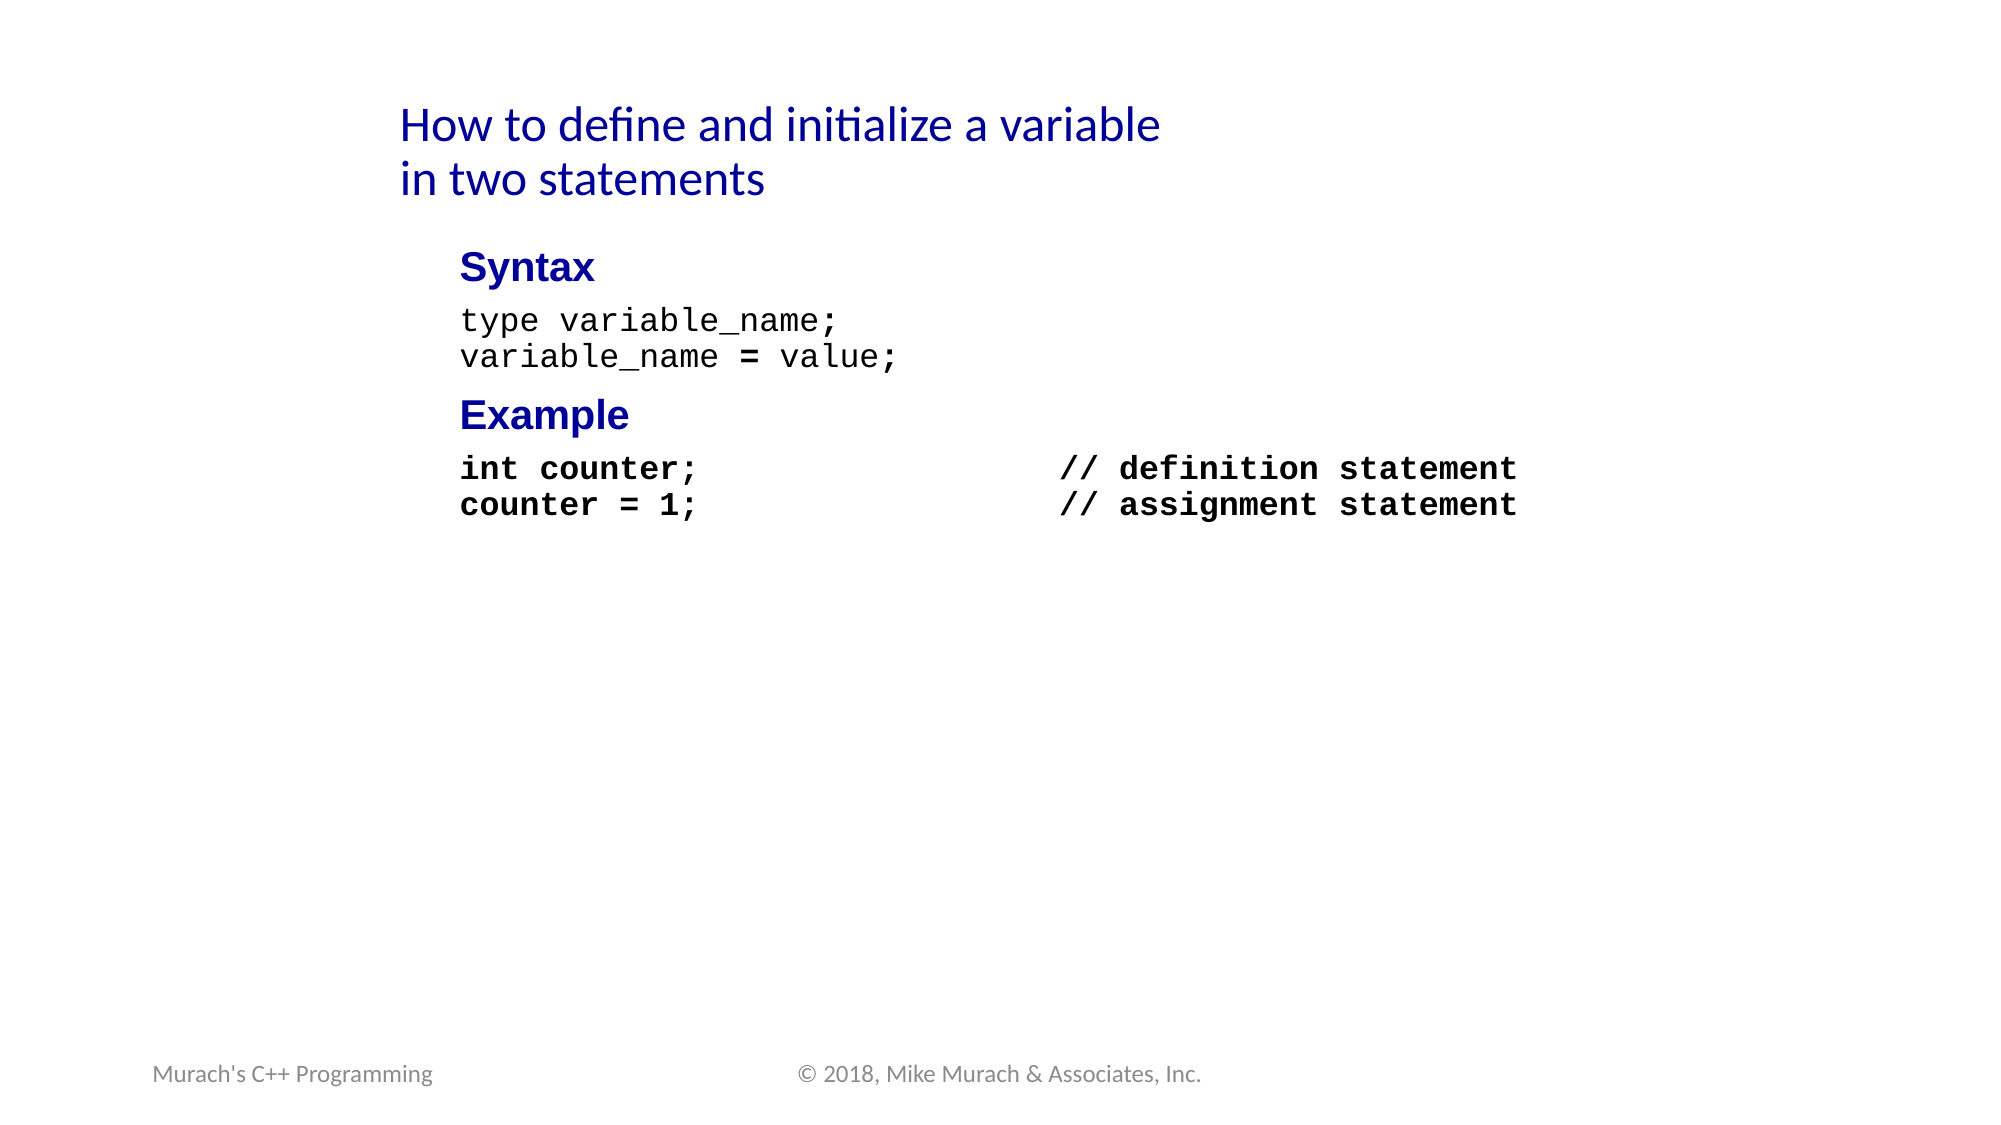

# How to define and initialize a variable in two statements
Syntax
type variable_name;
variable_name = value;
Example
int counter;                  // definition statement
counter = 1;                  // assignment statement

Murach's C++ Programming
© 2018, Mike Murach & Associates, Inc.

C2, Slide 24